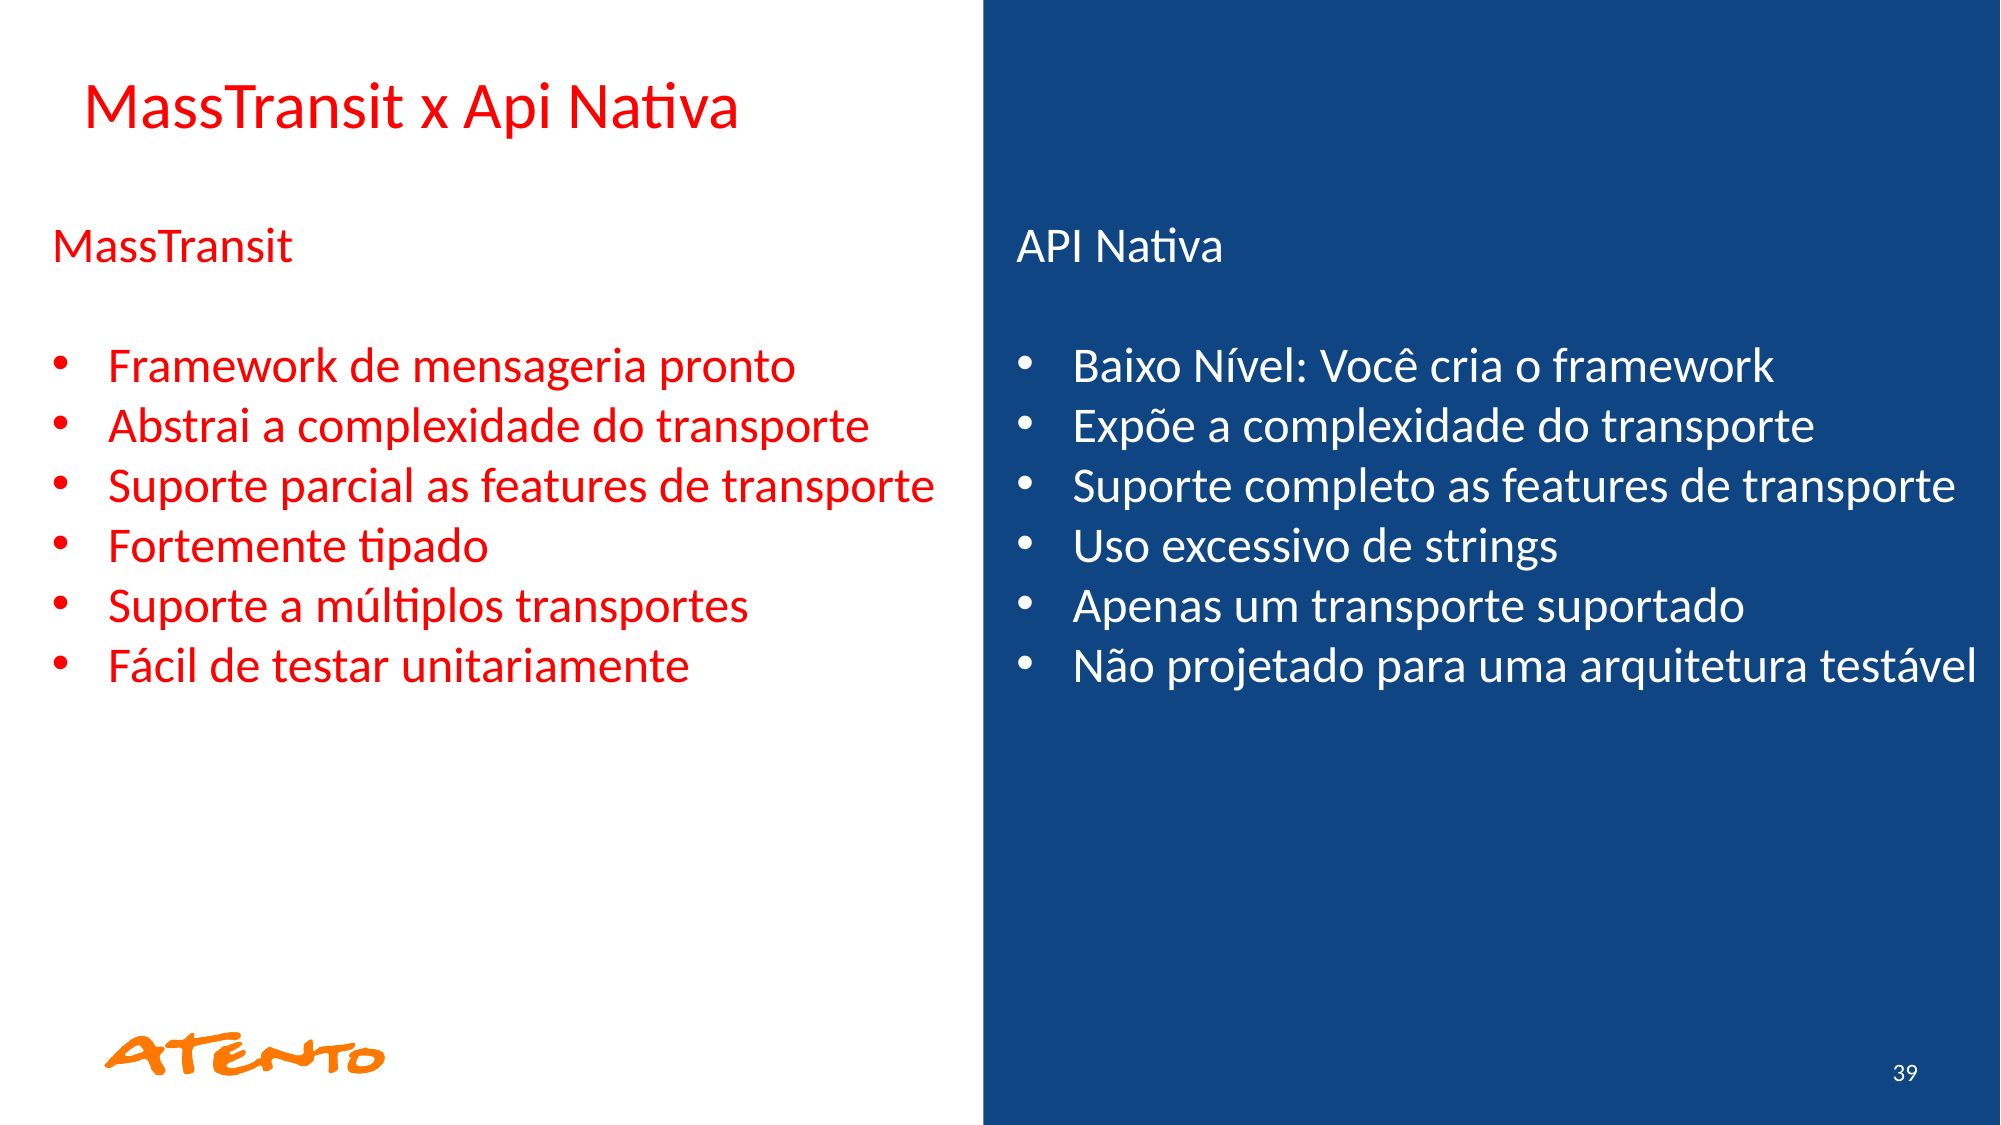

MassTransit x Api Nativa
MassTransit

Framework de mensageria pronto
Abstrai a complexidade do transporte
Suporte parcial as features de transporte
Fortemente tipado
Suporte a múltiplos transportes
Fácil de testar unitariamente
API Nativa

Baixo Nível: Você cria o framework
Expõe a complexidade do transporte
Suporte completo as features de transporte
Uso excessivo de strings
Apenas um transporte suportado
Não projetado para uma arquitetura testável